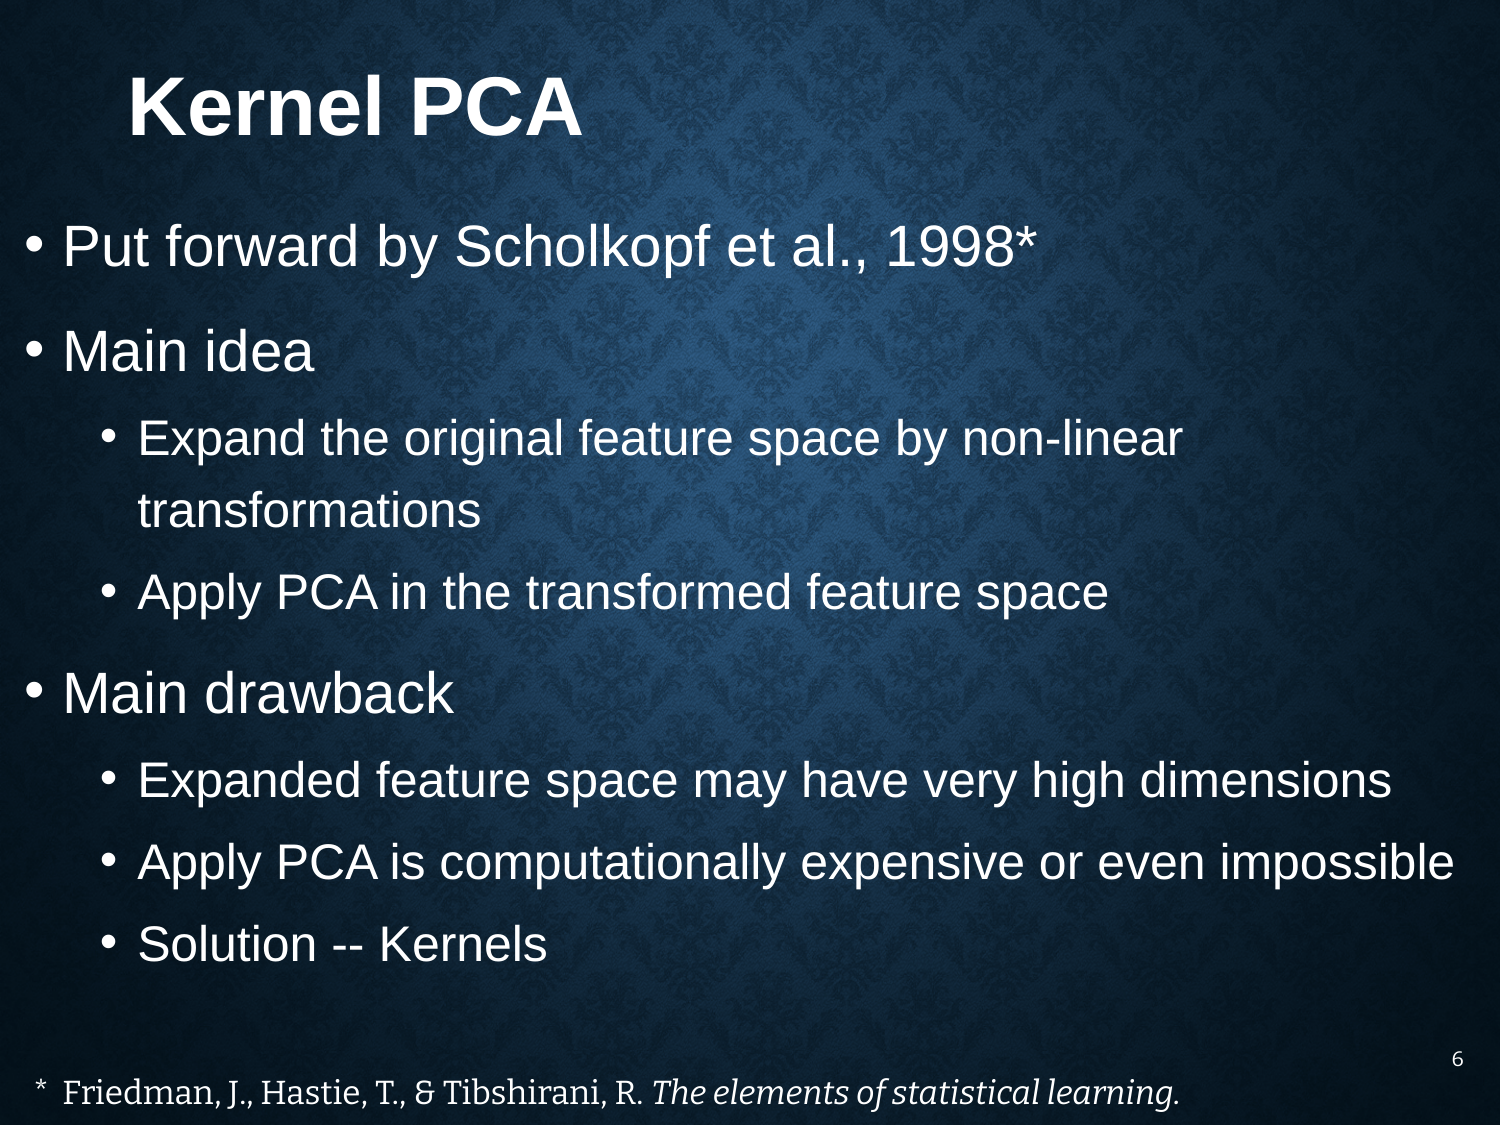

Kernel PCA
Put forward by Scholkopf et al., 1998*
Main idea
Expand the original feature space by non-linear transformations
Apply PCA in the transformed feature space
Main drawback
Expanded feature space may have very high dimensions
Apply PCA is computationally expensive or even impossible
Solution -- Kernels
6
*  Friedman, J., Hastie, T., & Tibshirani, R. The elements of statistical learning.